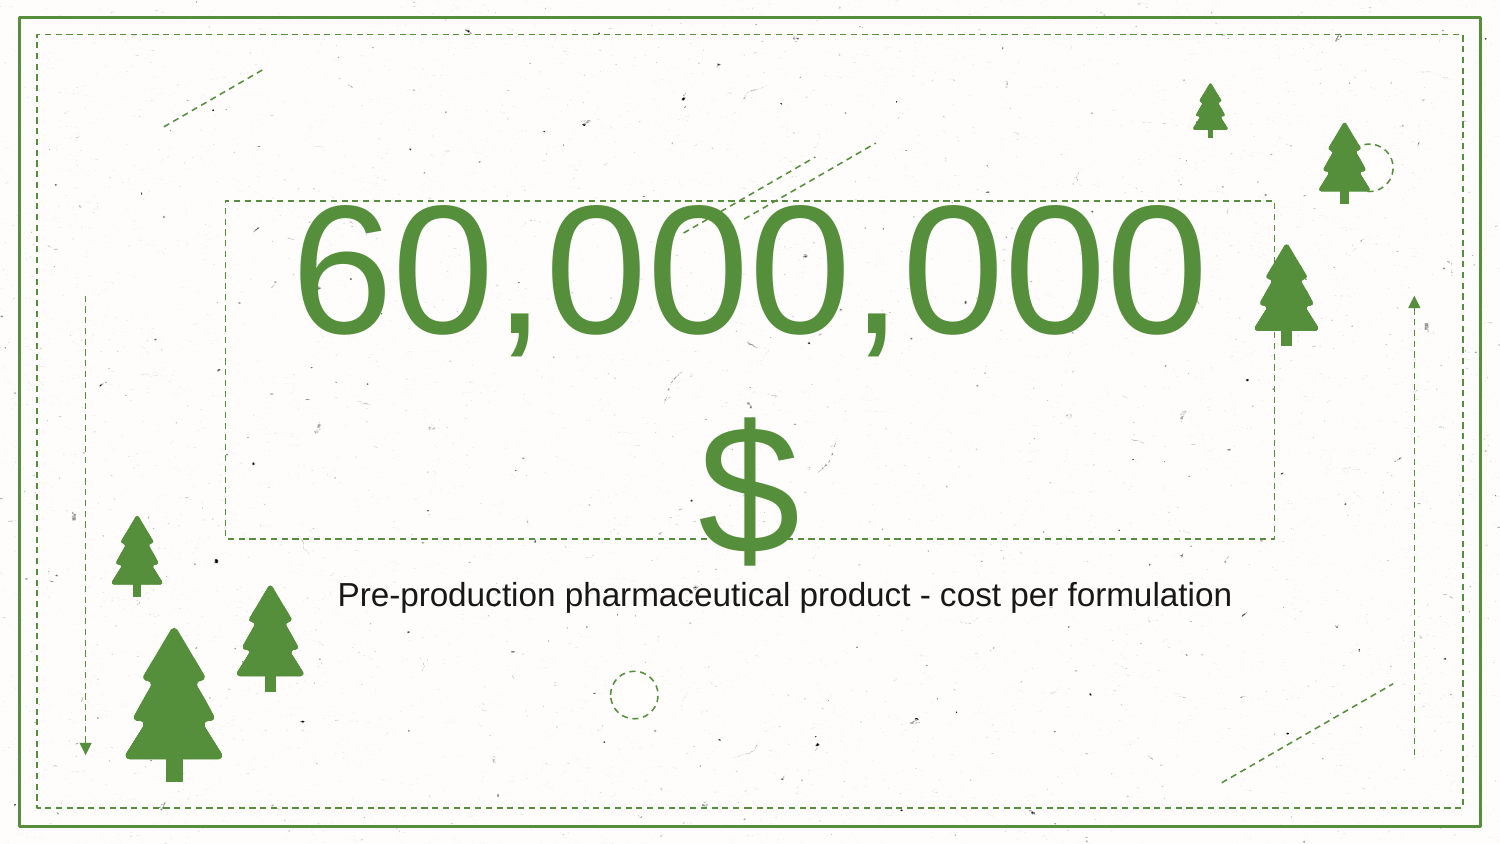

# 60,000,000$

Pre-production pharmaceutical product - cost per formulation